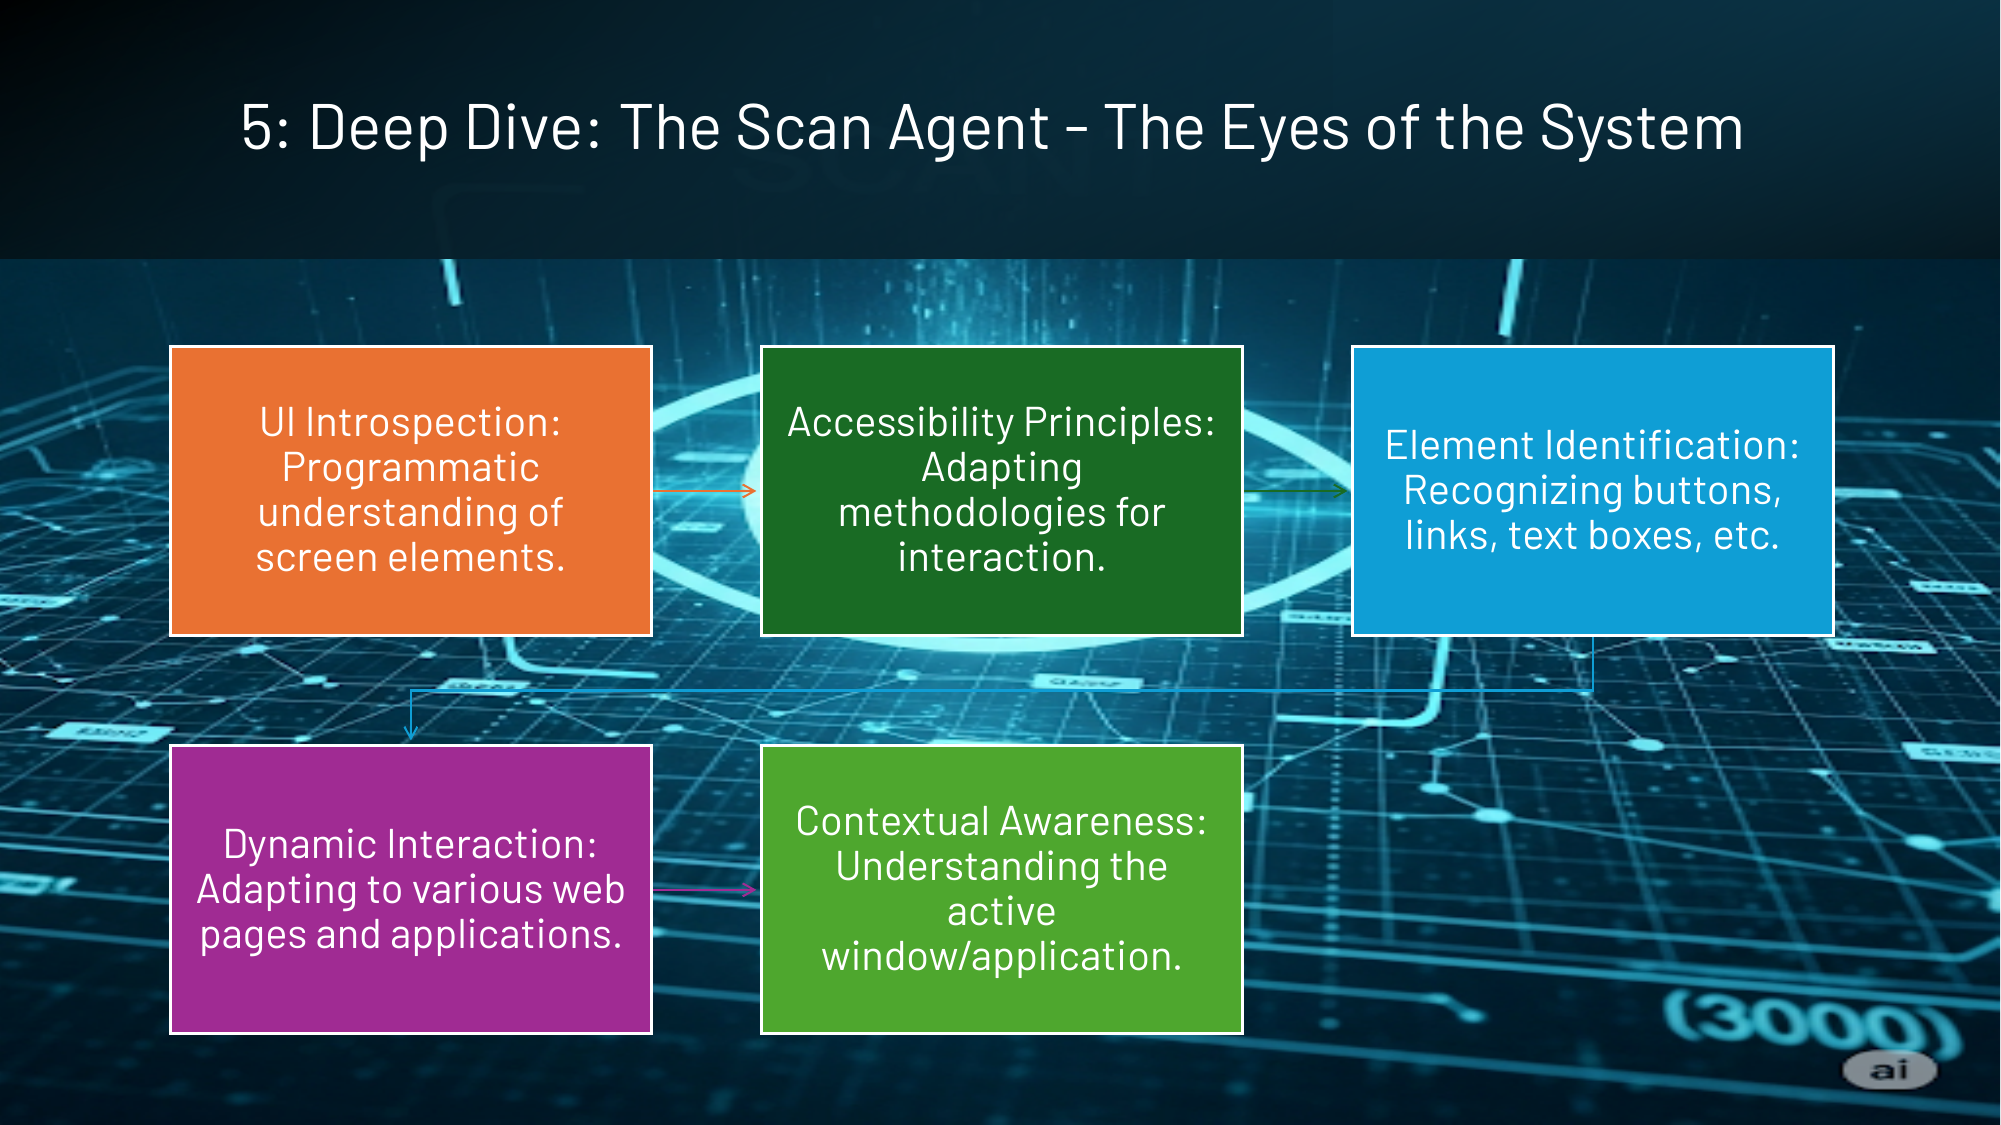

# 5: Deep Dive: The Scan Agent - The Eyes of the System

UI Introspection: Programmatic understanding of screen elements.

Accessibility Principles: Adapting methodologies for interaction.

Element Identification: Recognizing buttons, links, text boxes, etc.

Dynamic Interaction: Adapting to various web pages and applications.
Contextual Awareness: Understanding the active window/application.